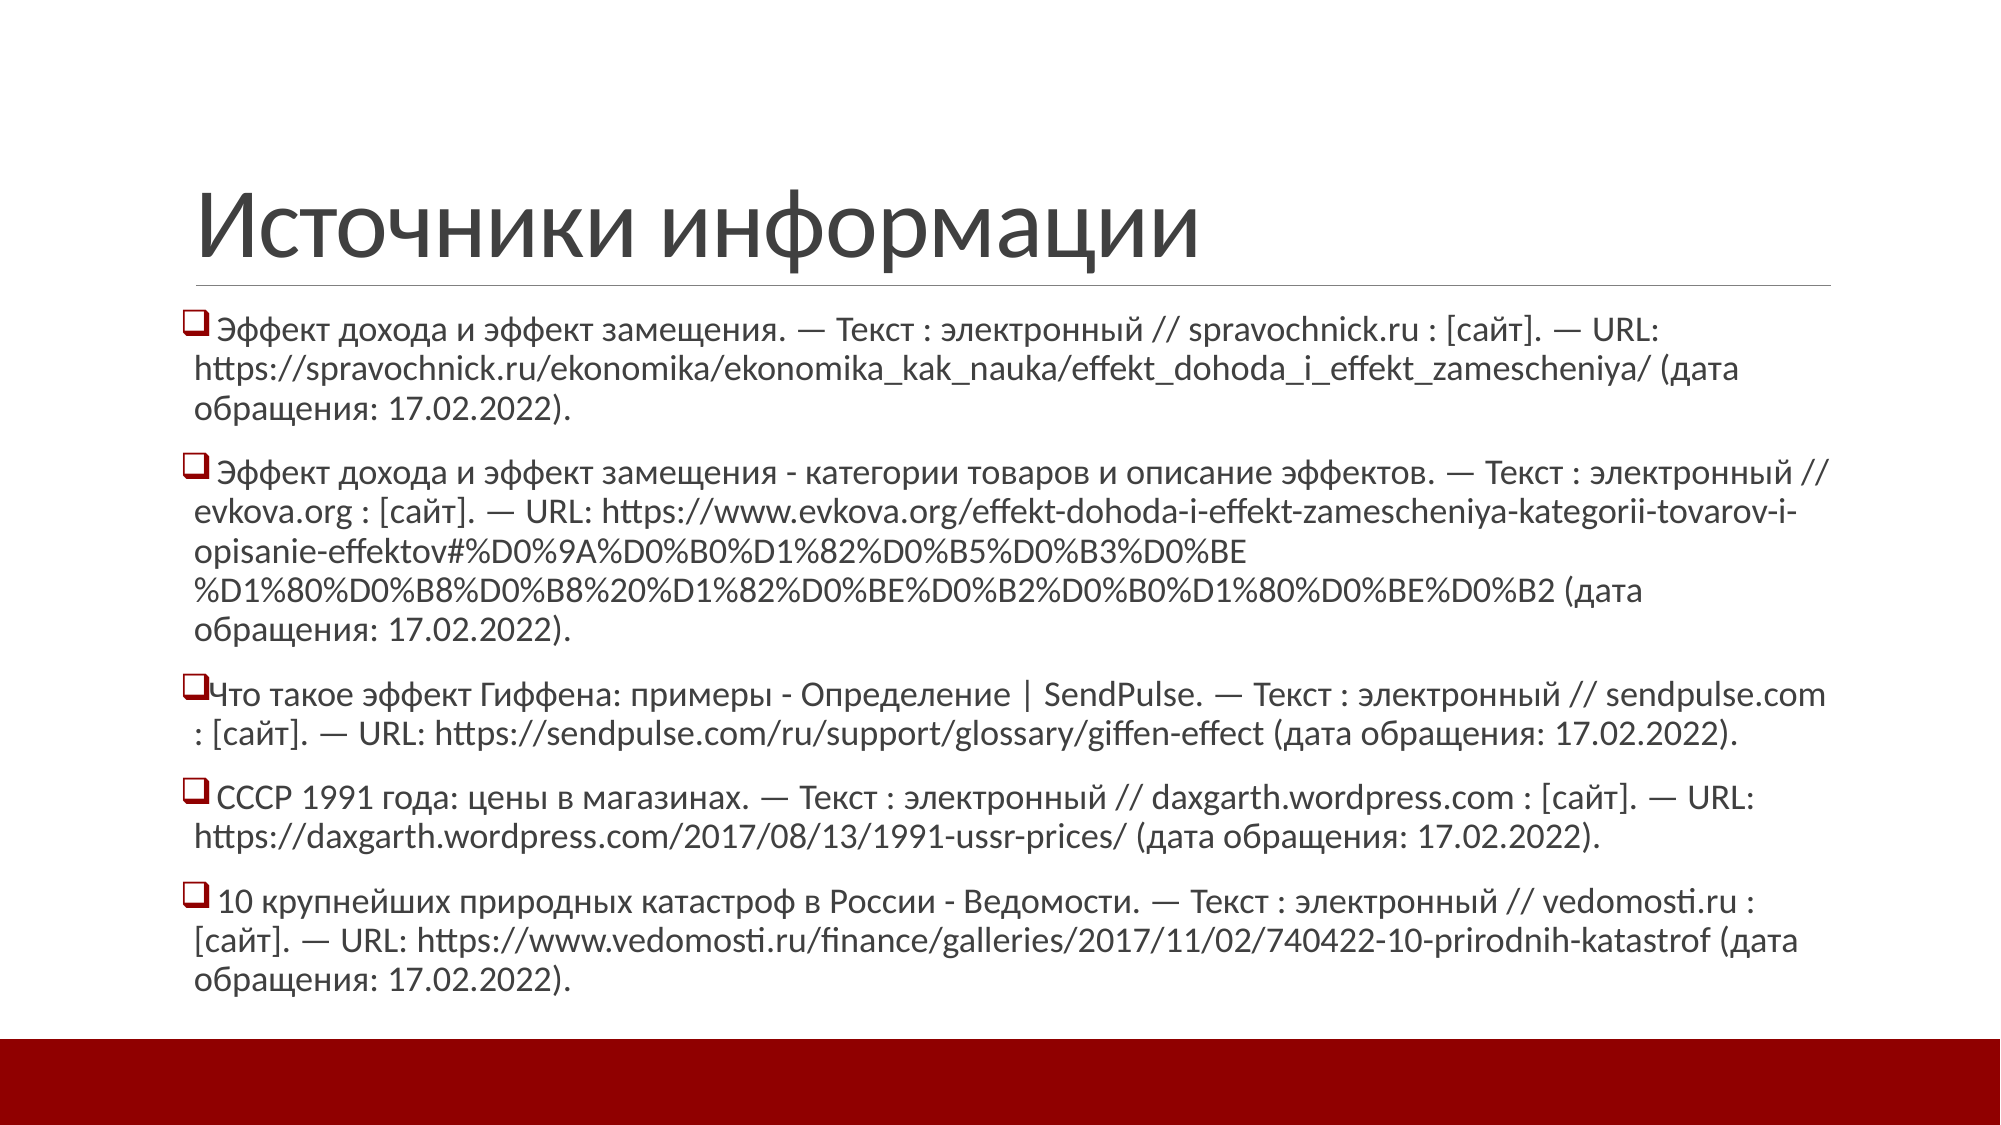

# Источники информации
 Эффект дохода и эффект замещения. — Текст : электронный // spravochnick.ru : [сайт]. — URL: https://spravochnick.ru/ekonomika/ekonomika_kak_nauka/effekt_dohoda_i_effekt_zamescheniya/ (дата обращения: 17.02.2022).
 Эффект дохода и эффект замещения - категории товаров и описание эффектов. — Текст : электронный // evkova.org : [сайт]. — URL: https://www.evkova.org/effekt-dohoda-i-effekt-zamescheniya-kategorii-tovarov-i-opisanie-effektov#%D0%9A%D0%B0%D1%82%D0%B5%D0%B3%D0%BE%D1%80%D0%B8%D0%B8%20%D1%82%D0%BE%D0%B2%D0%B0%D1%80%D0%BE%D0%B2 (дата обращения: 17.02.2022).
Что такое эффект Гиффена: примеры - Определение | SendPulse. — Текст : электронный // sendpulse.com : [сайт]. — URL: https://sendpulse.com/ru/support/glossary/giffen-effect (дата обращения: 17.02.2022).
 СССР 1991 года: цены в магазинах. — Текст : электронный // daxgarth.wordpress.com : [сайт]. — URL: https://daxgarth.wordpress.com/2017/08/13/1991-ussr-prices/ (дата обращения: 17.02.2022).
 10 крупнейших природных катастроф в России - Ведомости. — Текст : электронный // vedomosti.ru : [сайт]. — URL: https://www.vedomosti.ru/finance/galleries/2017/11/02/740422-10-prirodnih-katastrof (дата обращения: 17.02.2022).